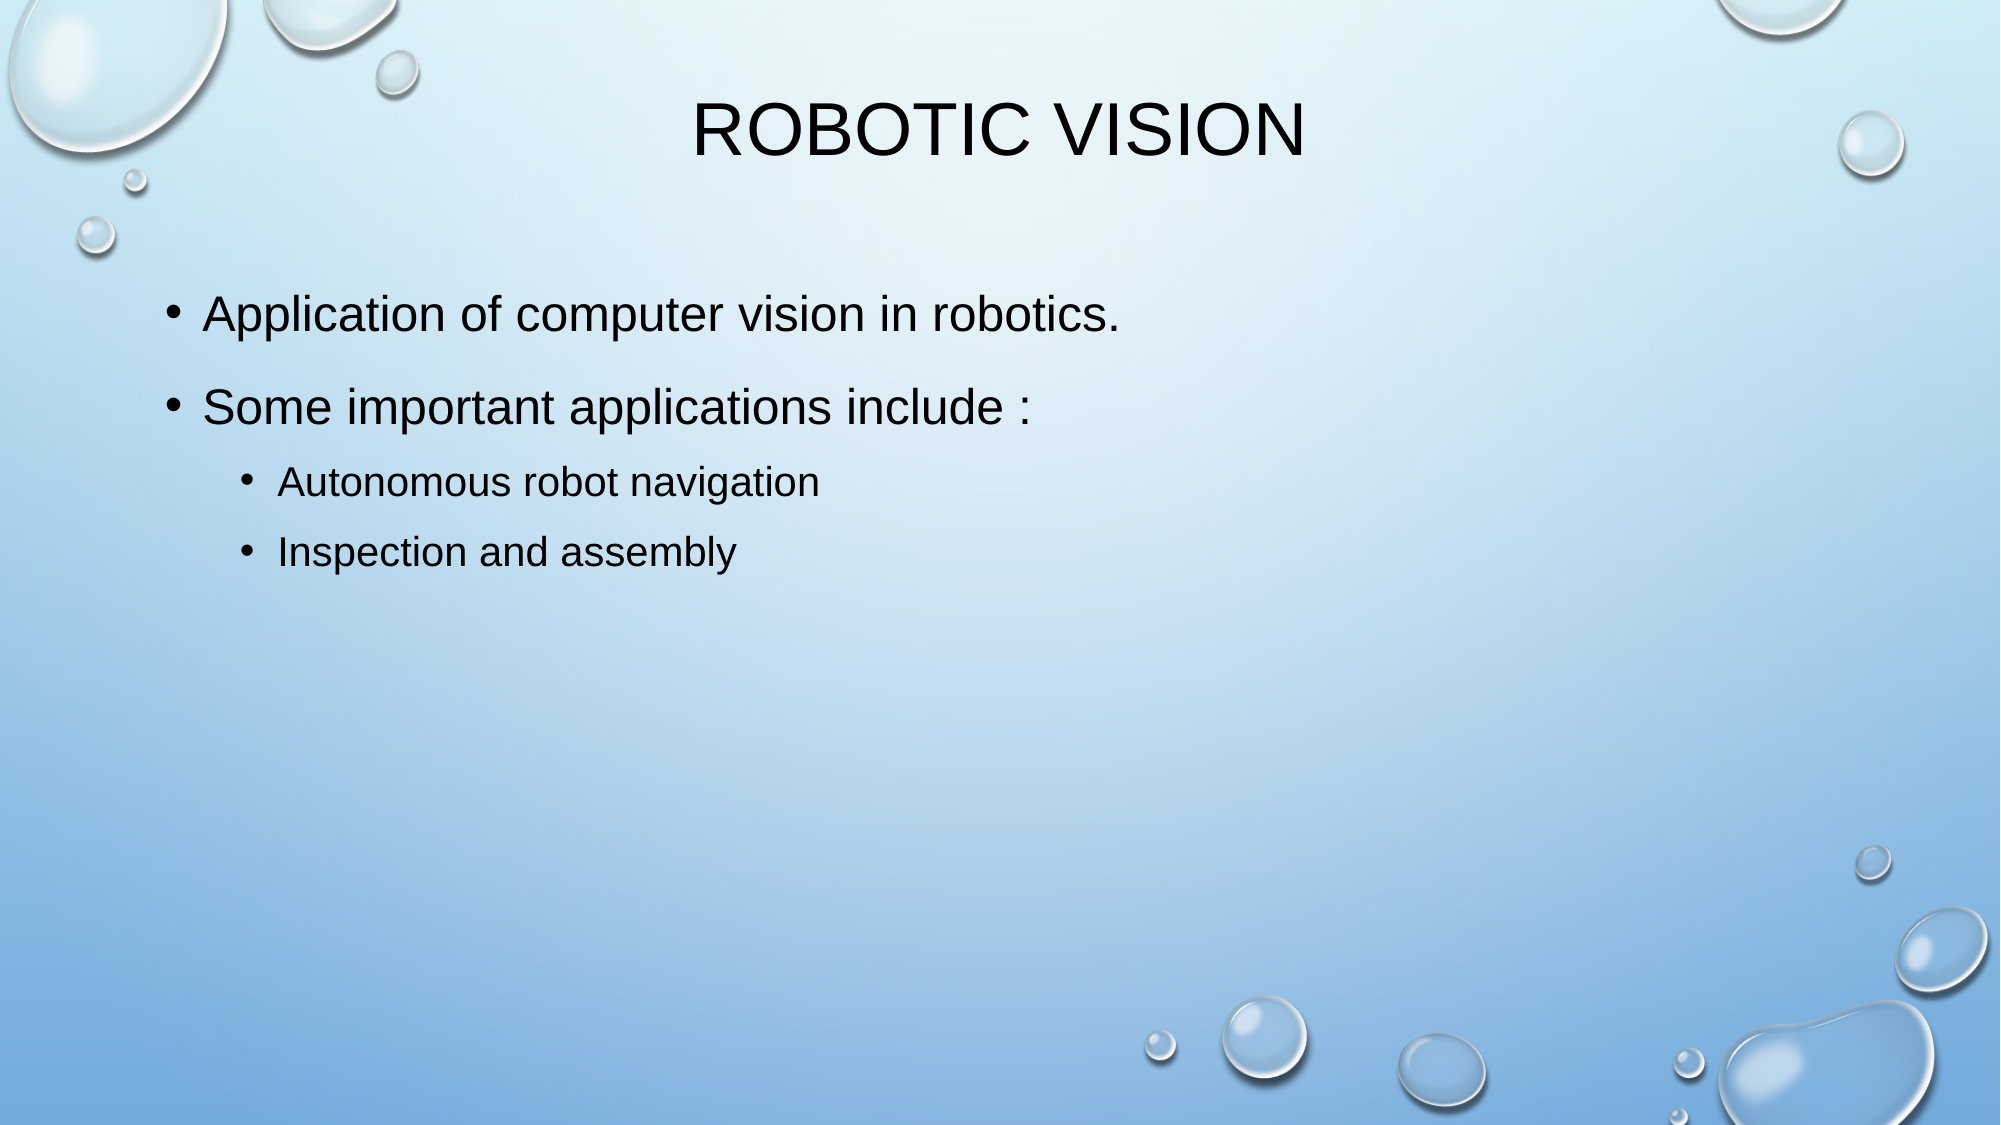

# Robotic Vision
Application of computer vision in robotics.
Some important applications include :
Autonomous robot navigation
Inspection and assembly